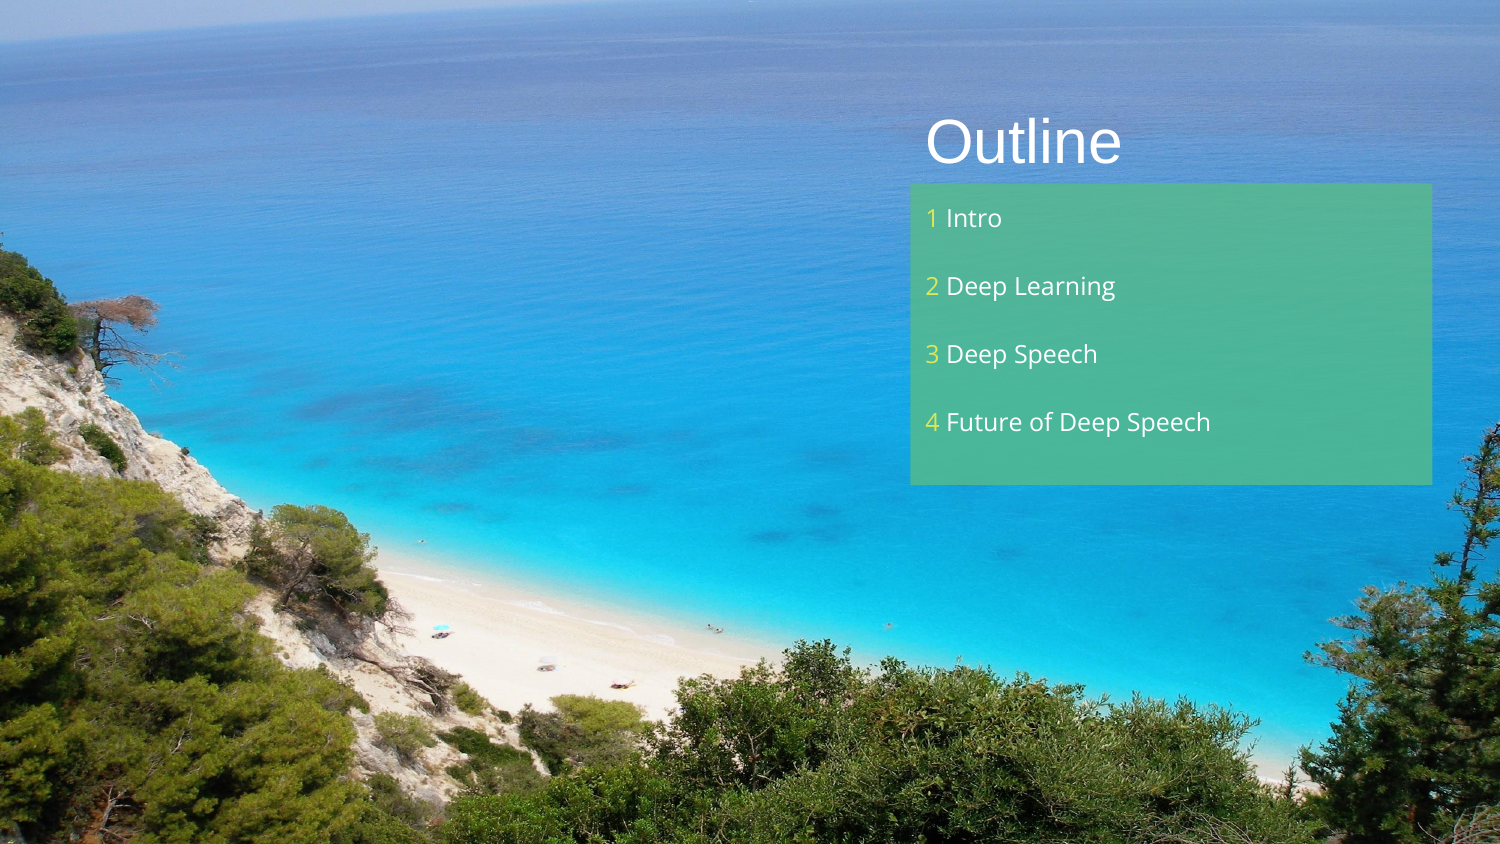

# Outline
1 Intro
2 Deep Learning
3 Deep Speech
4 Future of Deep Speech